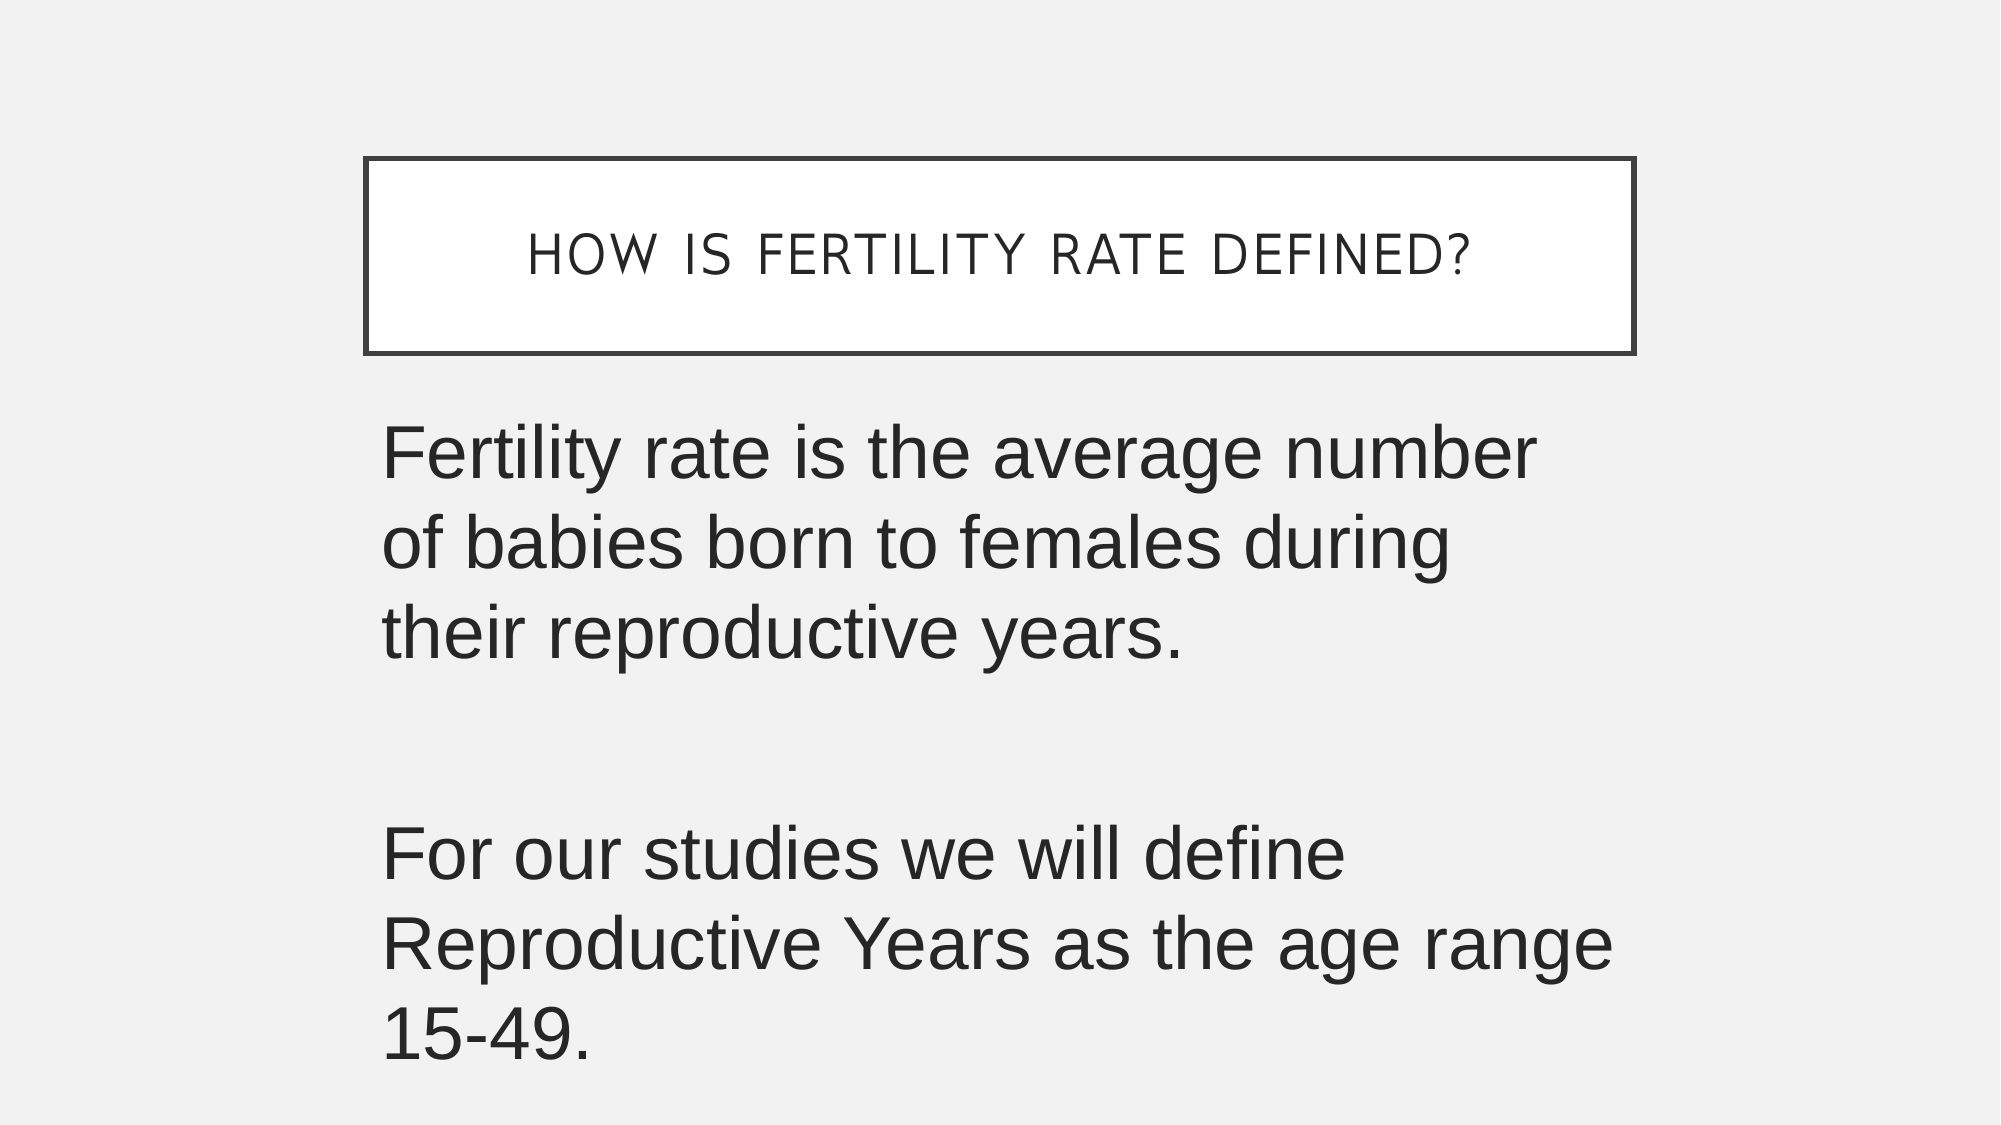

# How is Fertility Rate defined?
Fertility rate is the average number of babies born to females during their reproductive years.

For our studies we will define Reproductive Years as the age range 15-49.